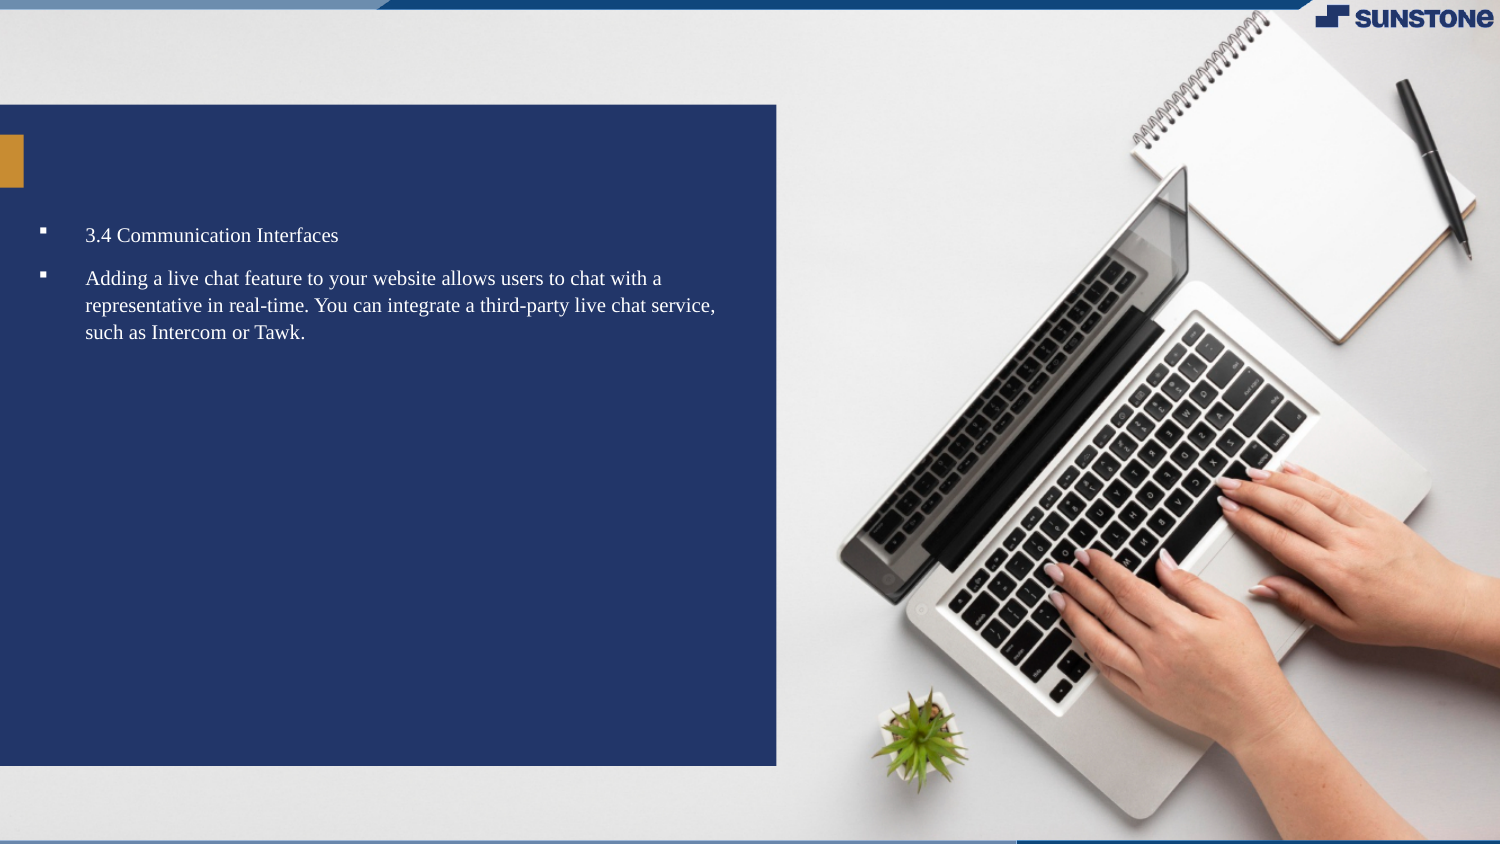

#
3.4 Communication Interfaces
Adding a live chat feature to your website allows users to chat with a representative in real-time. You can integrate a third-party live chat service, such as Intercom or Tawk.